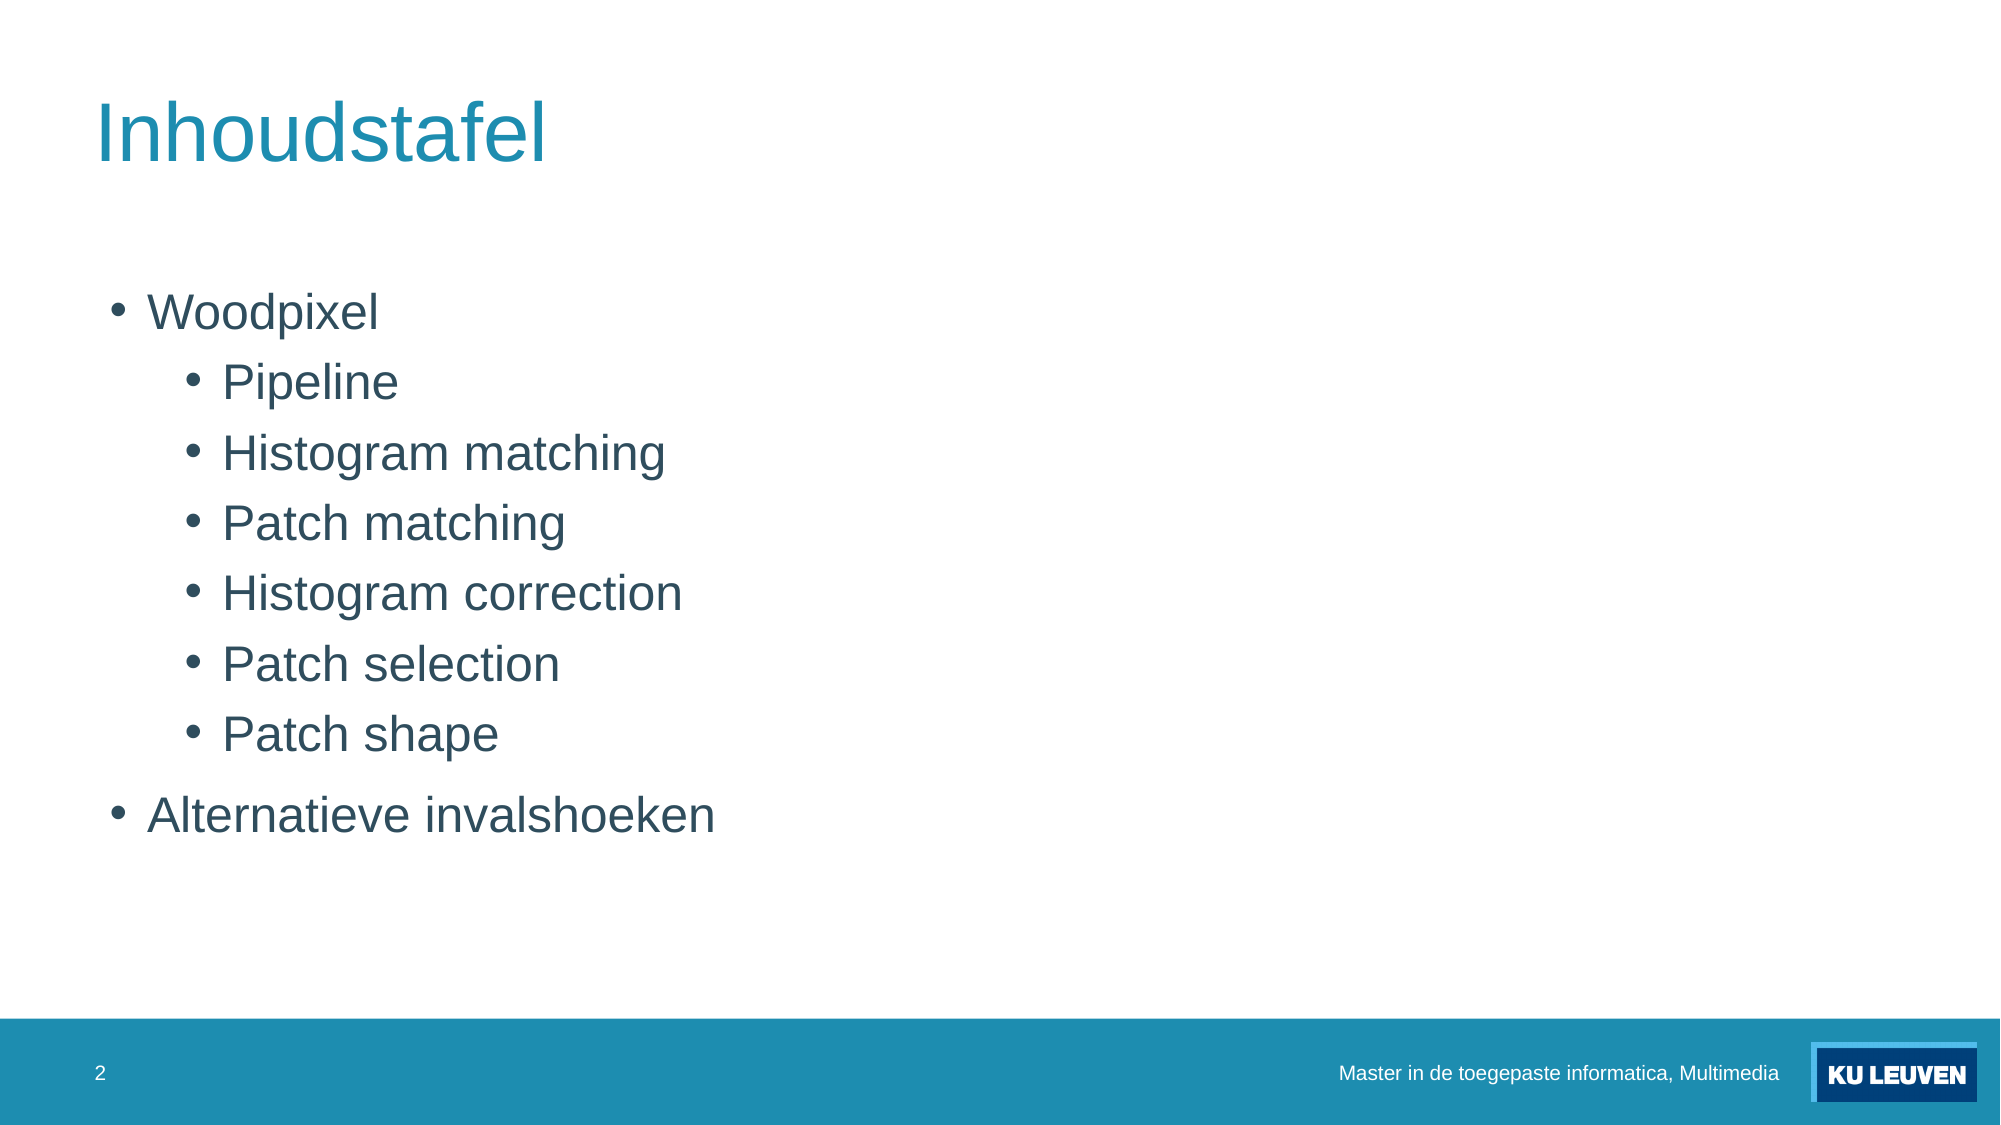

# Inhoudstafel
Woodpixel
Pipeline
Histogram matching
Patch matching
Histogram correction
Patch selection
Patch shape
Alternatieve invalshoeken

2
Master in de toegepaste informatica, Multimedia